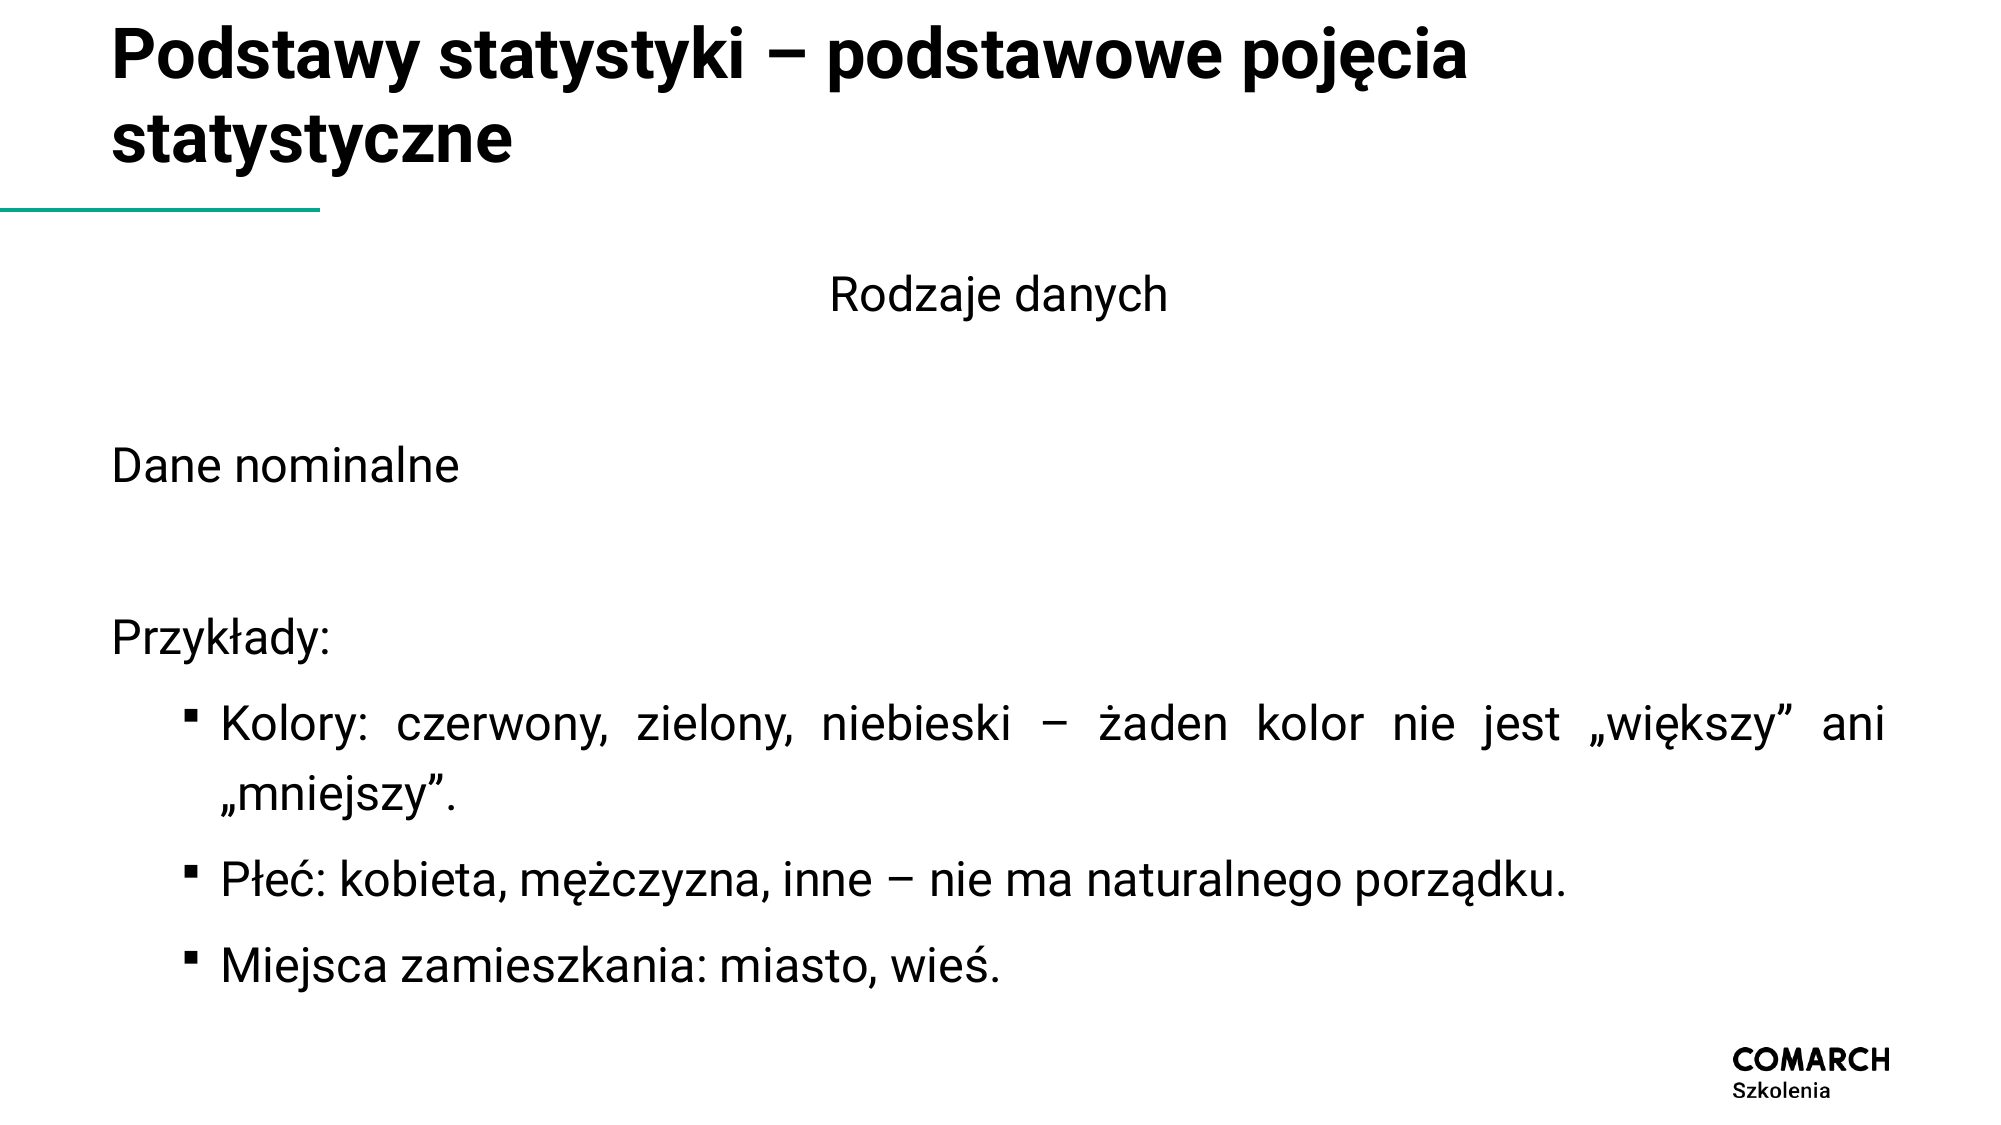

# Podstawy statystyki – podstawowe pojęcia statystyczne
Rodzaje danych

Dane nominalne

Przykłady:
Kolory: czerwony, zielony, niebieski – żaden kolor nie jest „większy” ani „mniejszy”.
Płeć: kobieta, mężczyzna, inne – nie ma naturalnego porządku.
Miejsca zamieszkania: miasto, wieś.